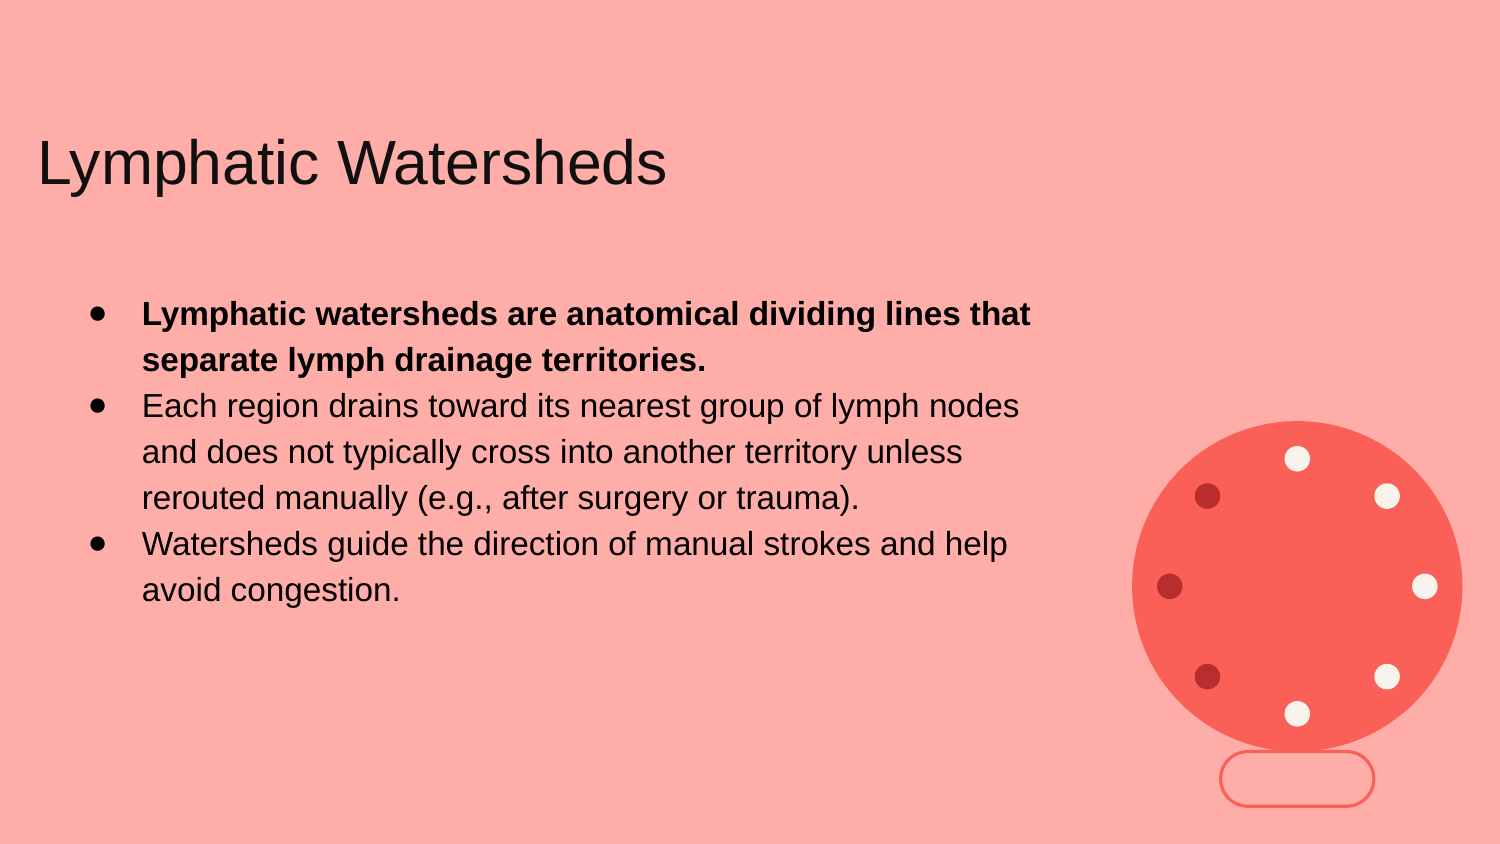

# Lymphatic Watersheds
Lymphatic watersheds are anatomical dividing lines that separate lymph drainage territories.
Each region drains toward its nearest group of lymph nodes and does not typically cross into another territory unless rerouted manually (e.g., after surgery or trauma).
Watersheds guide the direction of manual strokes and help avoid congestion.